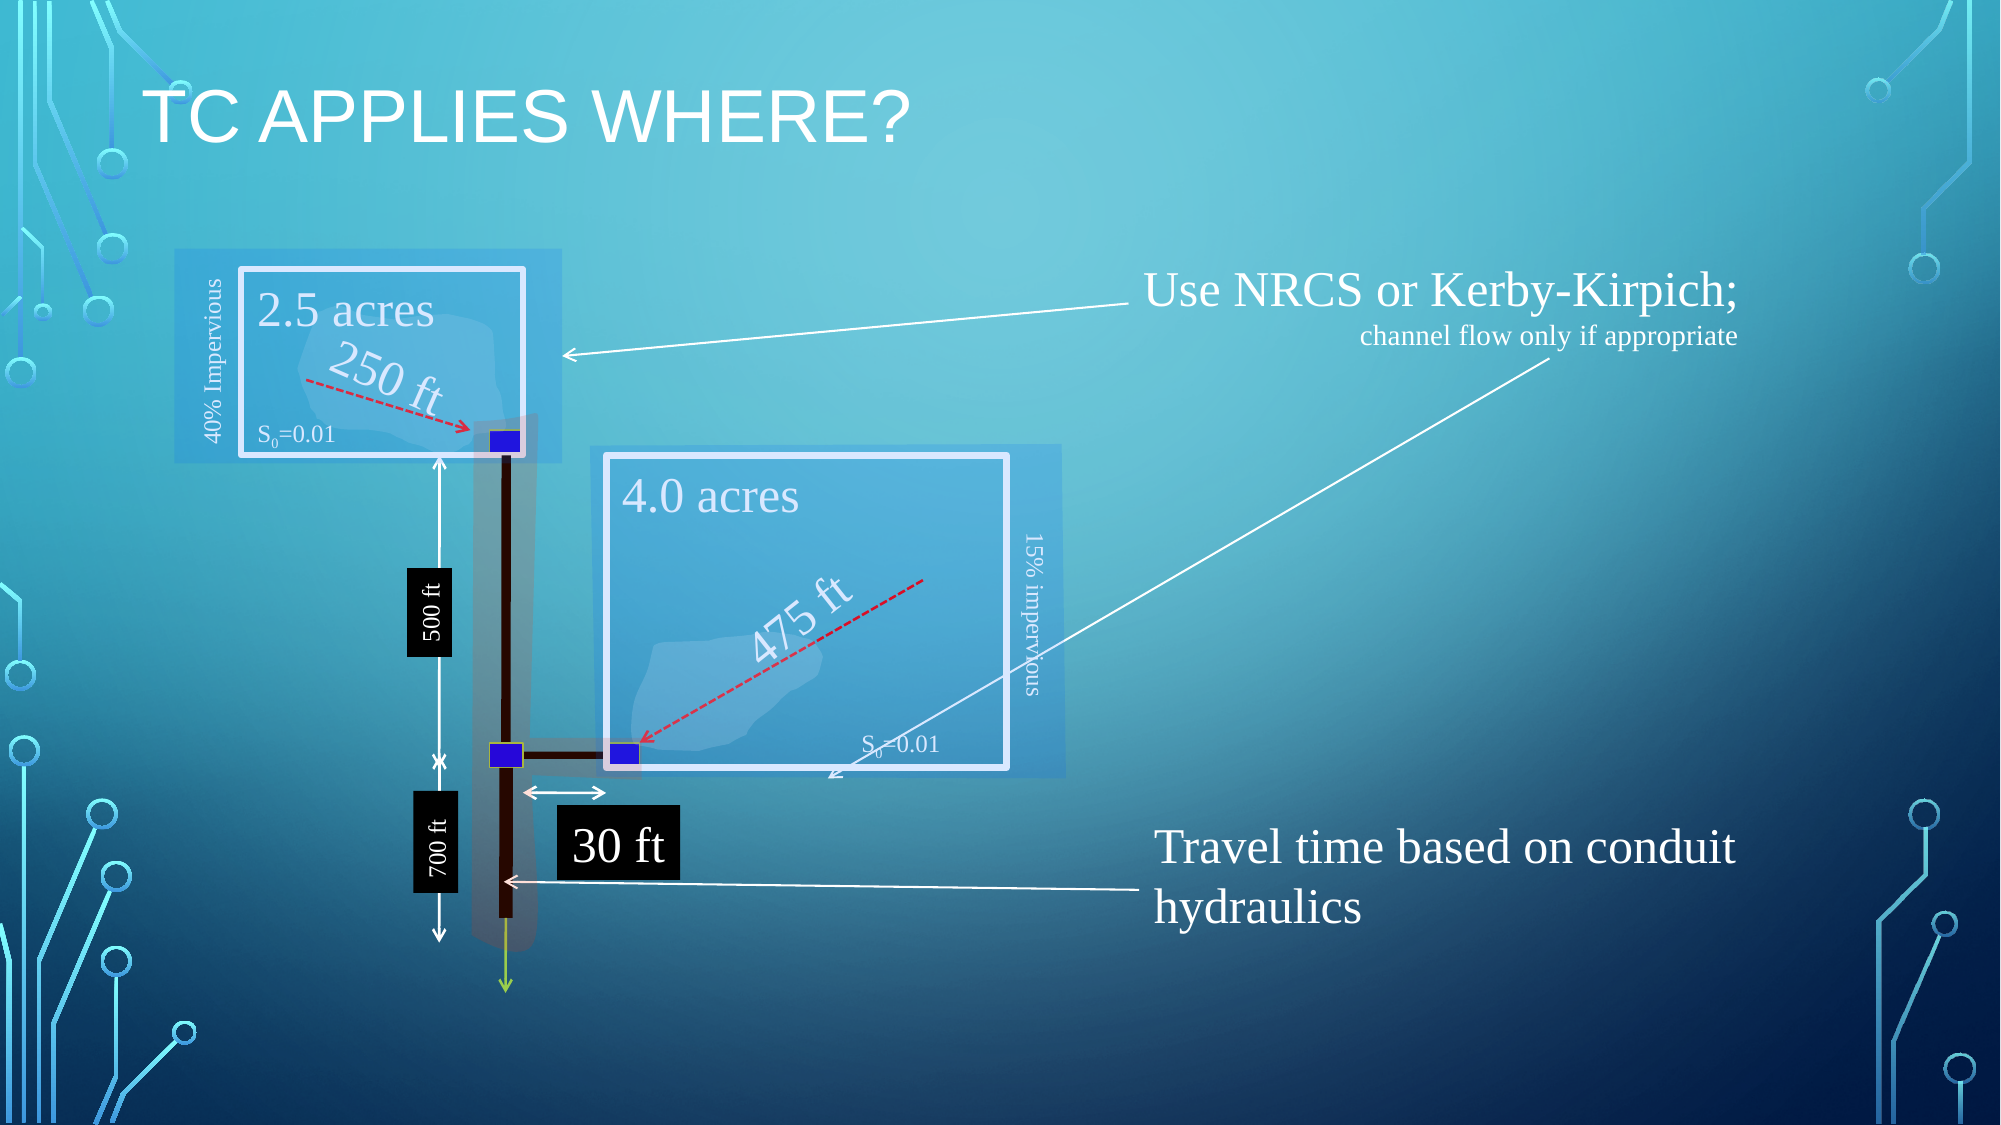

# Tc applies where?
Use NRCS or Kerby-Kirpich;
channel flow only if appropriate

2.5 acres

250 ft
40% Impervious
S0=0.01

4.0 acres
475 ft
500 ft
15% impervious

S0=0.01

30 ft
700 ft

Travel time based on conduit hydraulics